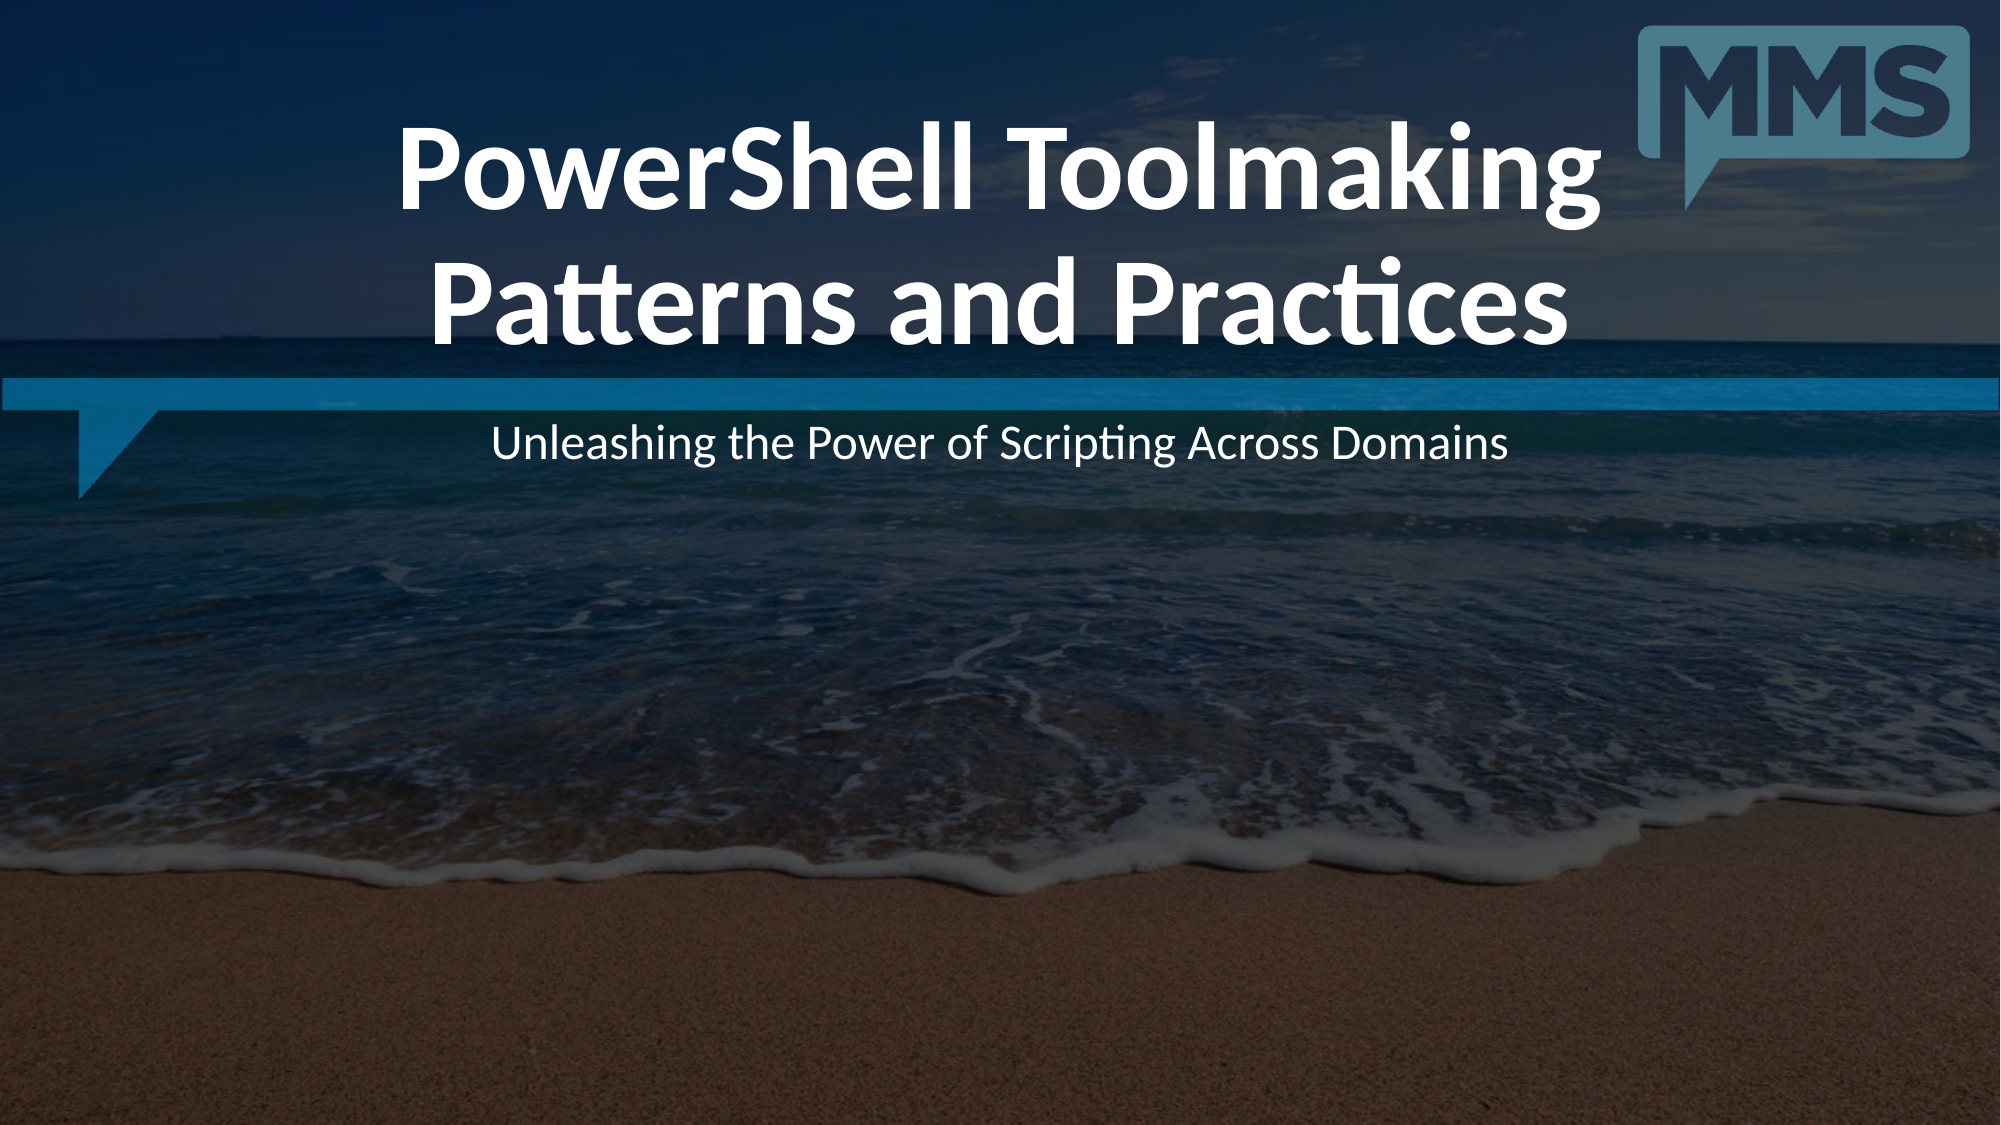

# PowerShell Toolmaking Patterns and Practices
Unleashing the Power of Scripting Across Domains